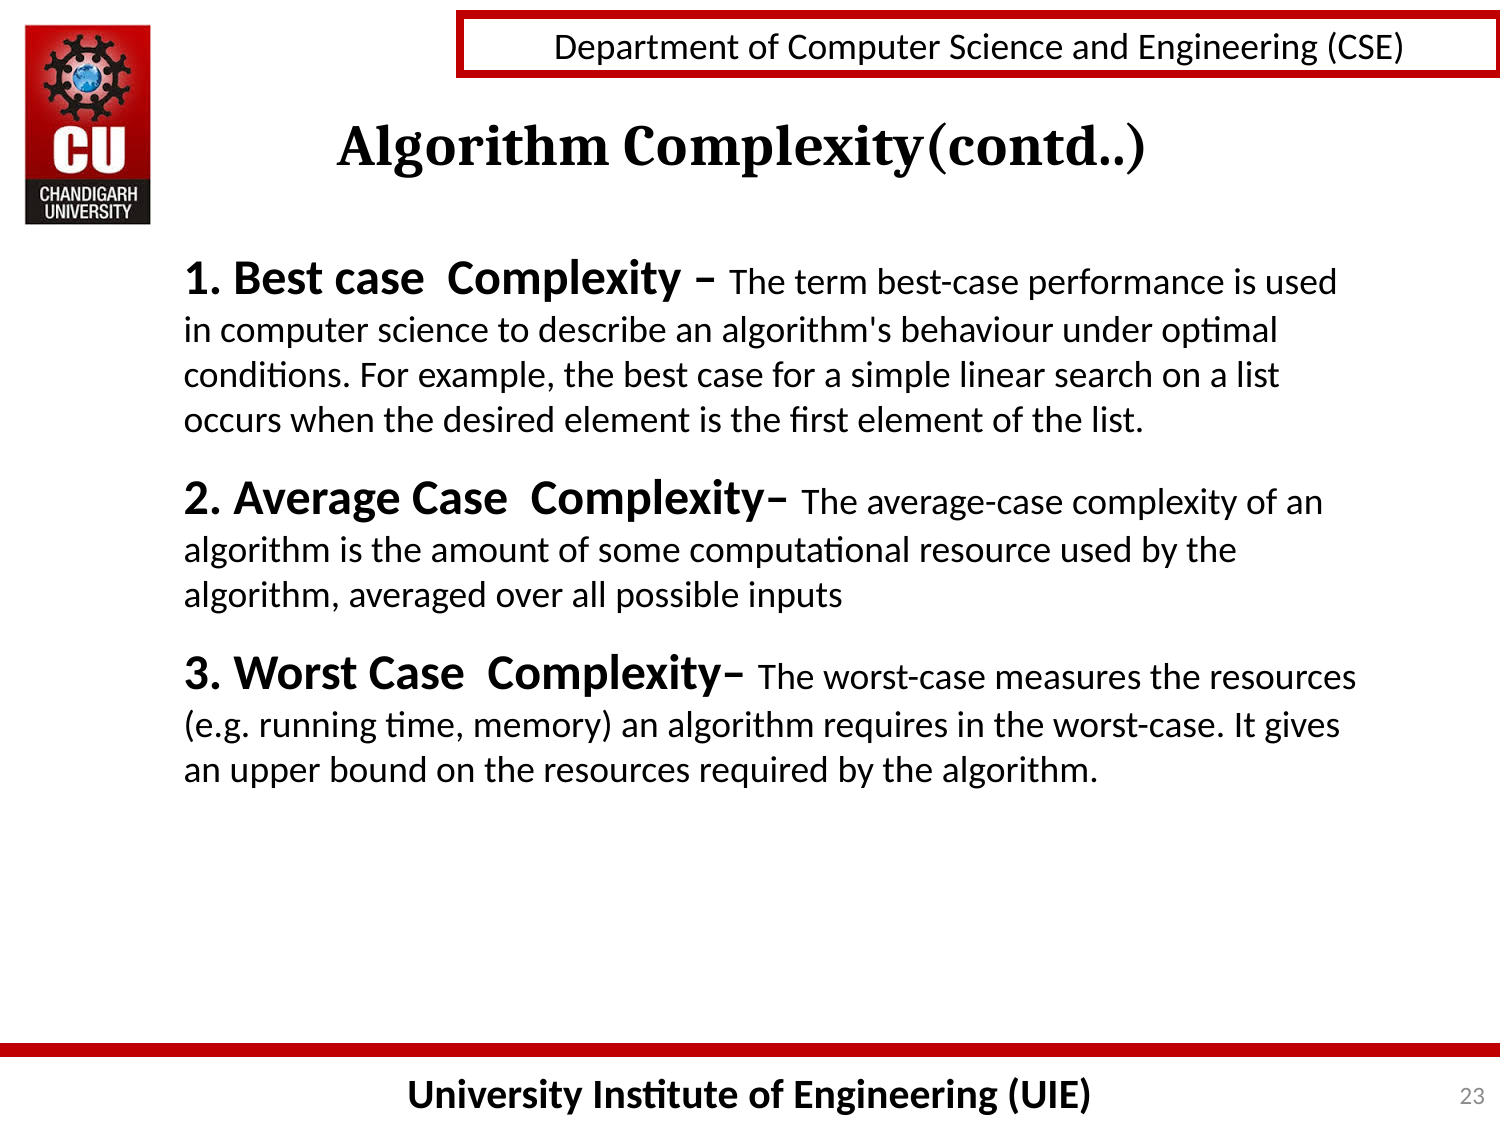

Algorithm Complexity(contd..)
	1. Best case  Complexity – The term best-case performance is used in computer science to describe an algorithm's behaviour under optimal conditions. For example, the best case for a simple linear search on a list occurs when the desired element is the first element of the list.
	2. Average Case  Complexity– The average-case complexity of an algorithm is the amount of some computational resource used by the algorithm, averaged over all possible inputs
	3. Worst Case  Complexity– The worst-case measures the resources (e.g. running time, memory) an algorithm requires in the worst-case. It gives an upper bound on the resources required by the algorithm.

23